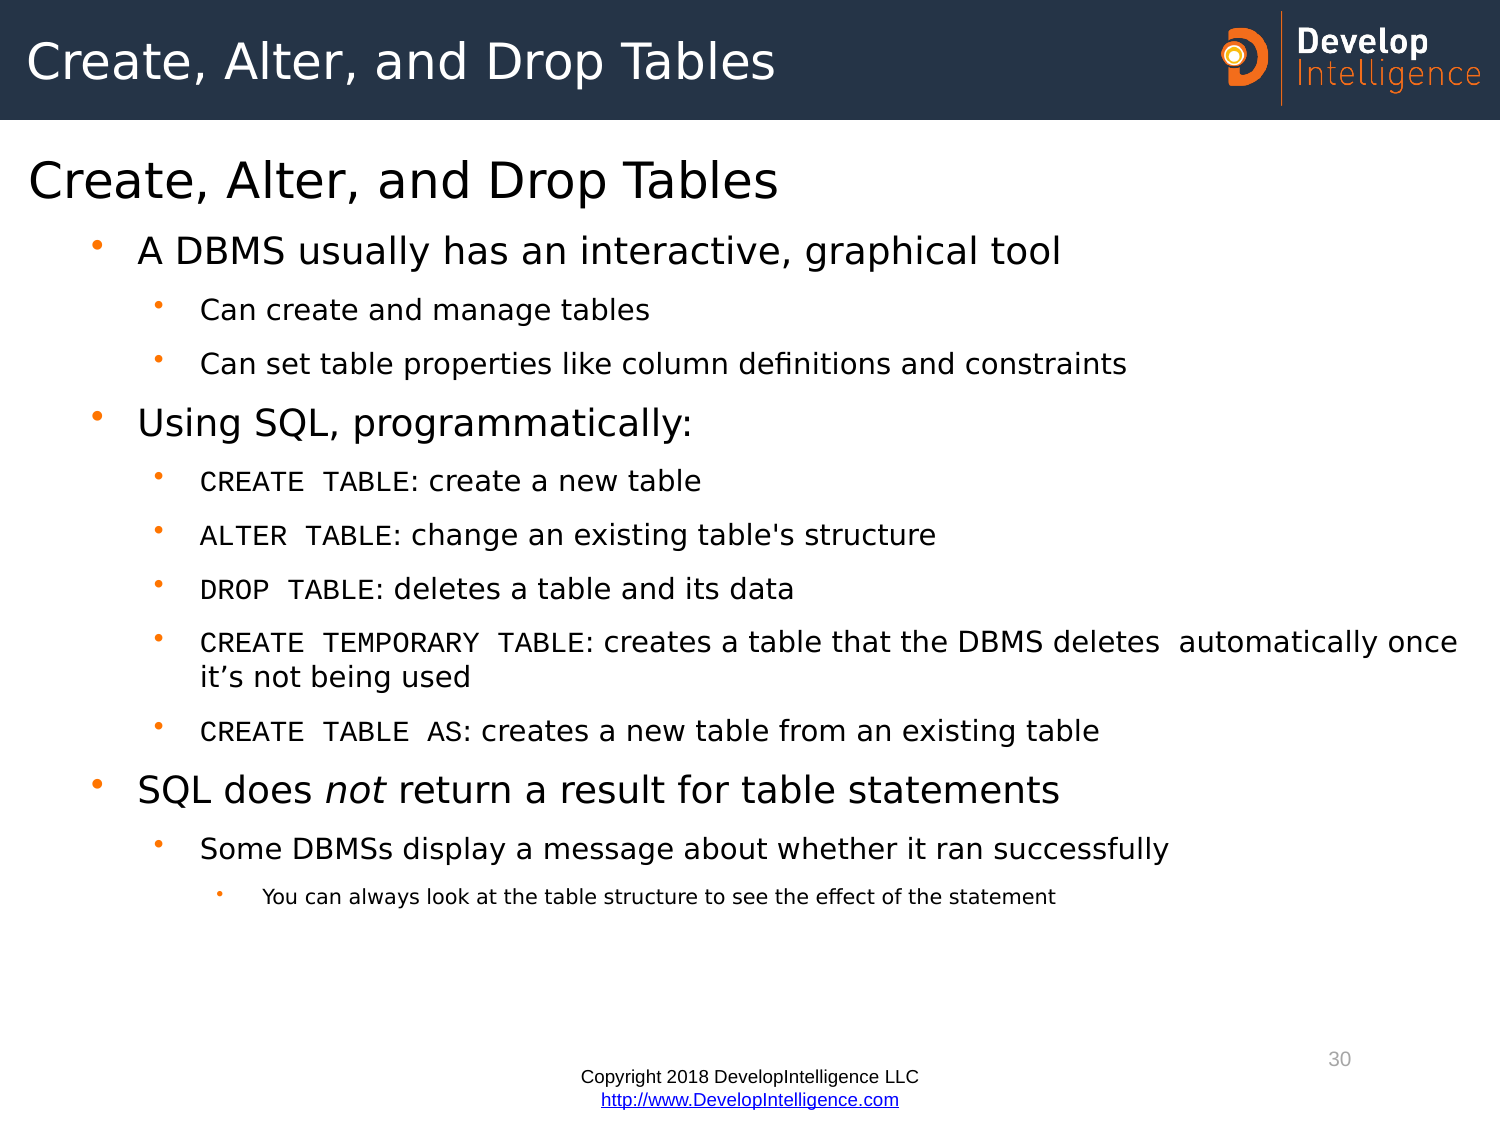

# Create, Alter, and Drop Tables
Create, Alter, and Drop Tables
A DBMS usually has an interactive, graphical tool
Can create and manage tables
Can set table properties like column definitions and constraints
Using SQL, programmatically:
CREATE TABLE: create a new table
ALTER TABLE: change an existing table's structure
DROP TABLE: deletes a table and its data
CREATE TEMPORARY TABLE: creates a table that the DBMS deletes  automatically once it’s not being used
CREATE TABLE AS: creates a new table from an existing table
SQL does not return a result for table statements
Some DBMSs display a message about whether it ran successfully
You can always look at the table structure to see the effect of the statement

30